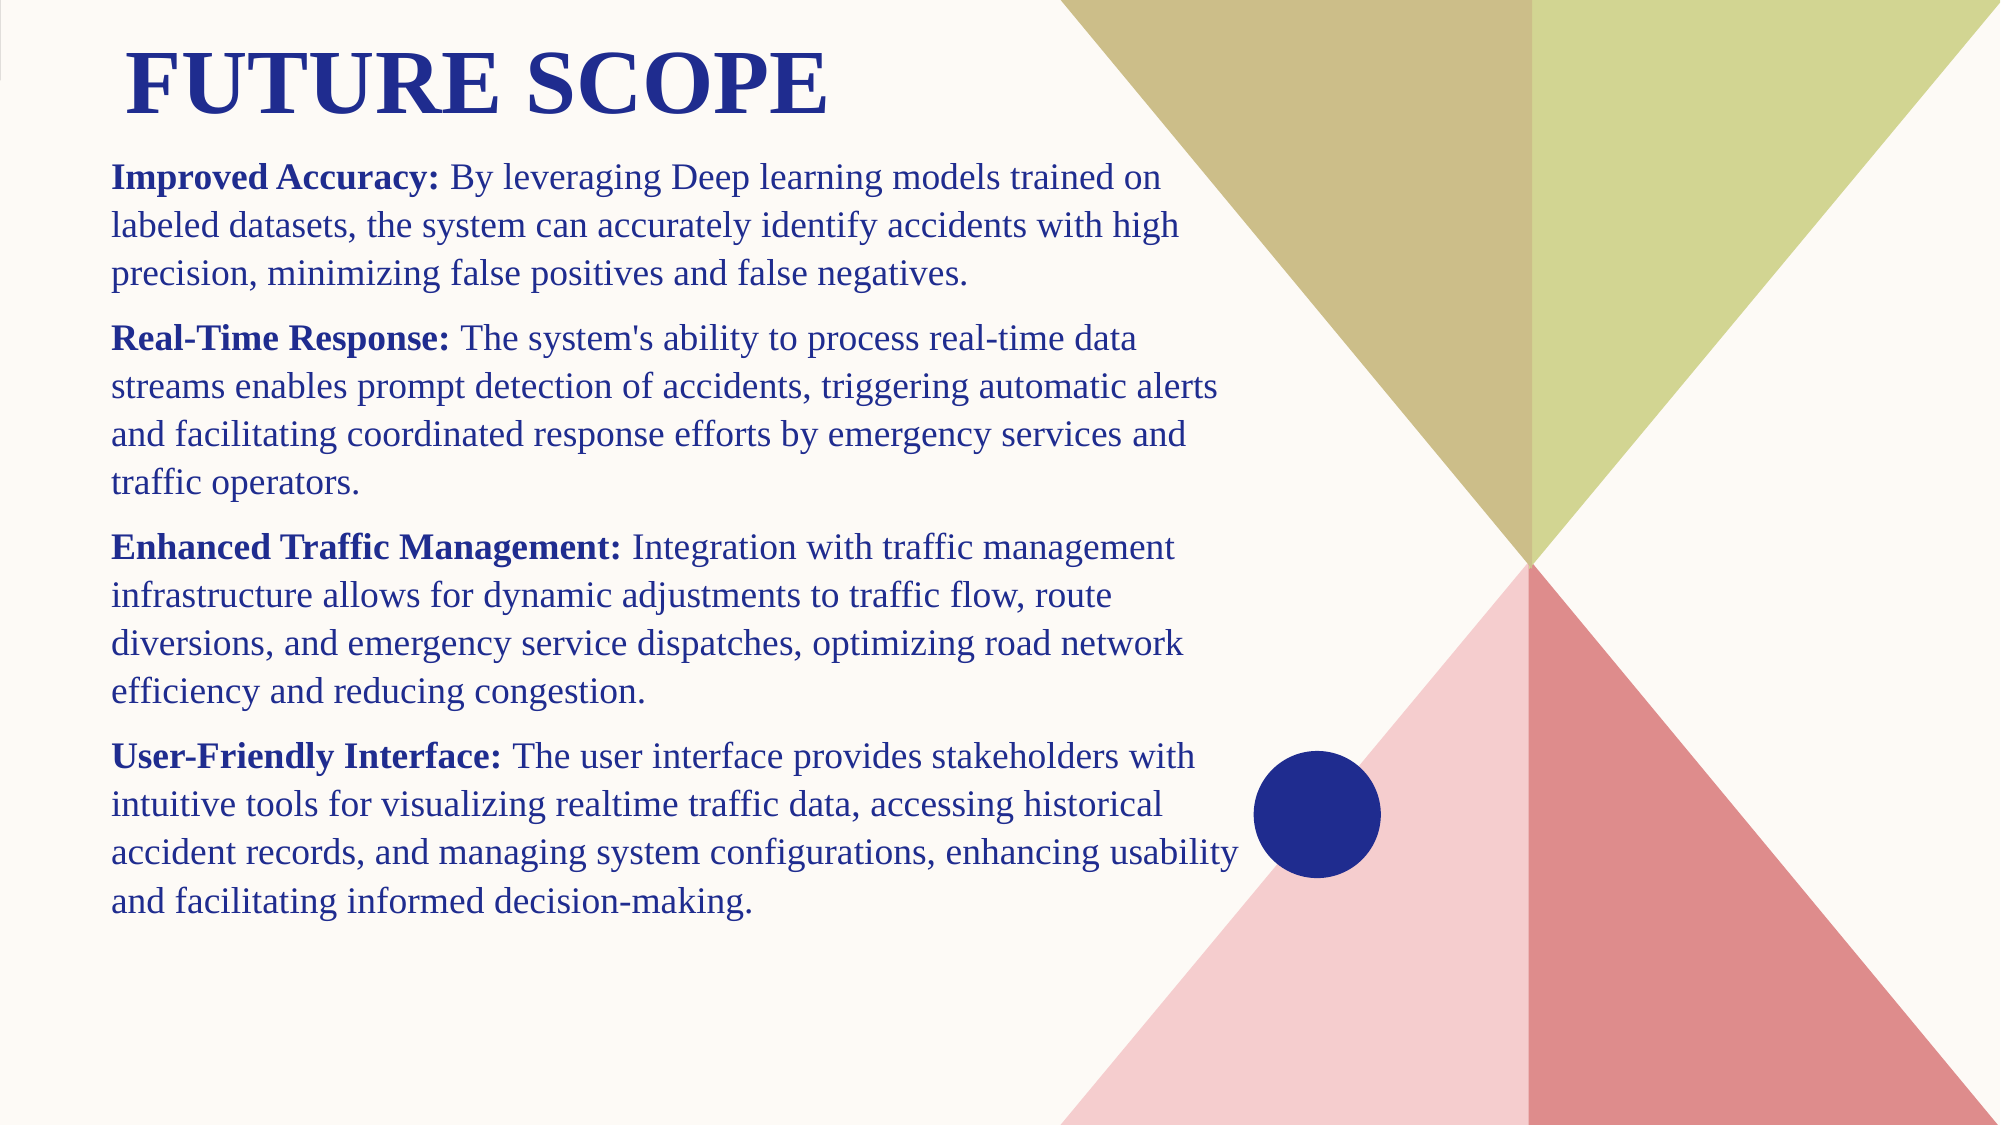

# FUTURE SCOPE
Improved Accuracy: By leveraging Deep learning models trained on labeled datasets, the system can accurately identify accidents with high precision, minimizing false positives and false negatives.
Real-Time Response: The system's ability to process real-time data streams enables prompt detection of accidents, triggering automatic alerts and facilitating coordinated response efforts by emergency services and traffic operators.
Enhanced Traffic Management: Integration with traffic management infrastructure allows for dynamic adjustments to traffic flow, route diversions, and emergency service dispatches, optimizing road network efficiency and reducing congestion.
User-Friendly Interface: The user interface provides stakeholders with intuitive tools for visualizing realtime traffic data, accessing historical accident records, and managing system configurations, enhancing usability and facilitating informed decision-making.